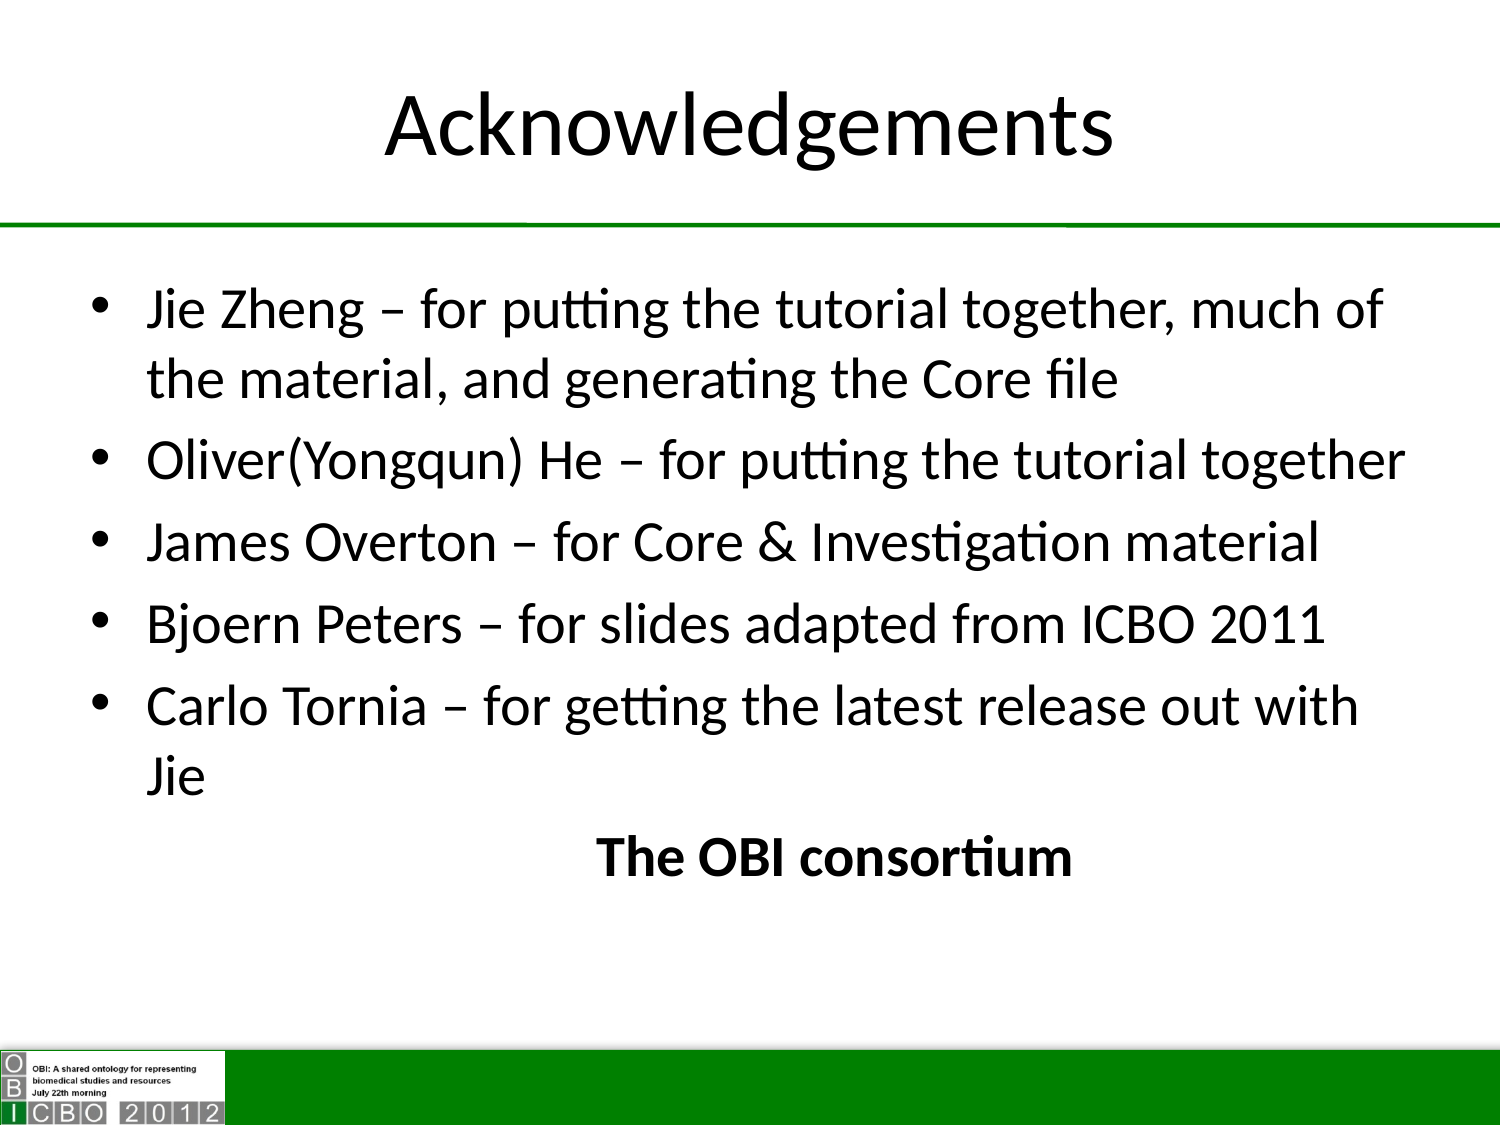

Acknowledgements
Jie Zheng – for putting the tutorial together, much of the material, and generating the Core file
Oliver(Yongqun) He – for putting the tutorial together
James Overton – for Core & Investigation material
Bjoern Peters – for slides adapted from ICBO 2011
Carlo Tornia – for getting the latest release out with Jie
				The OBI consortium